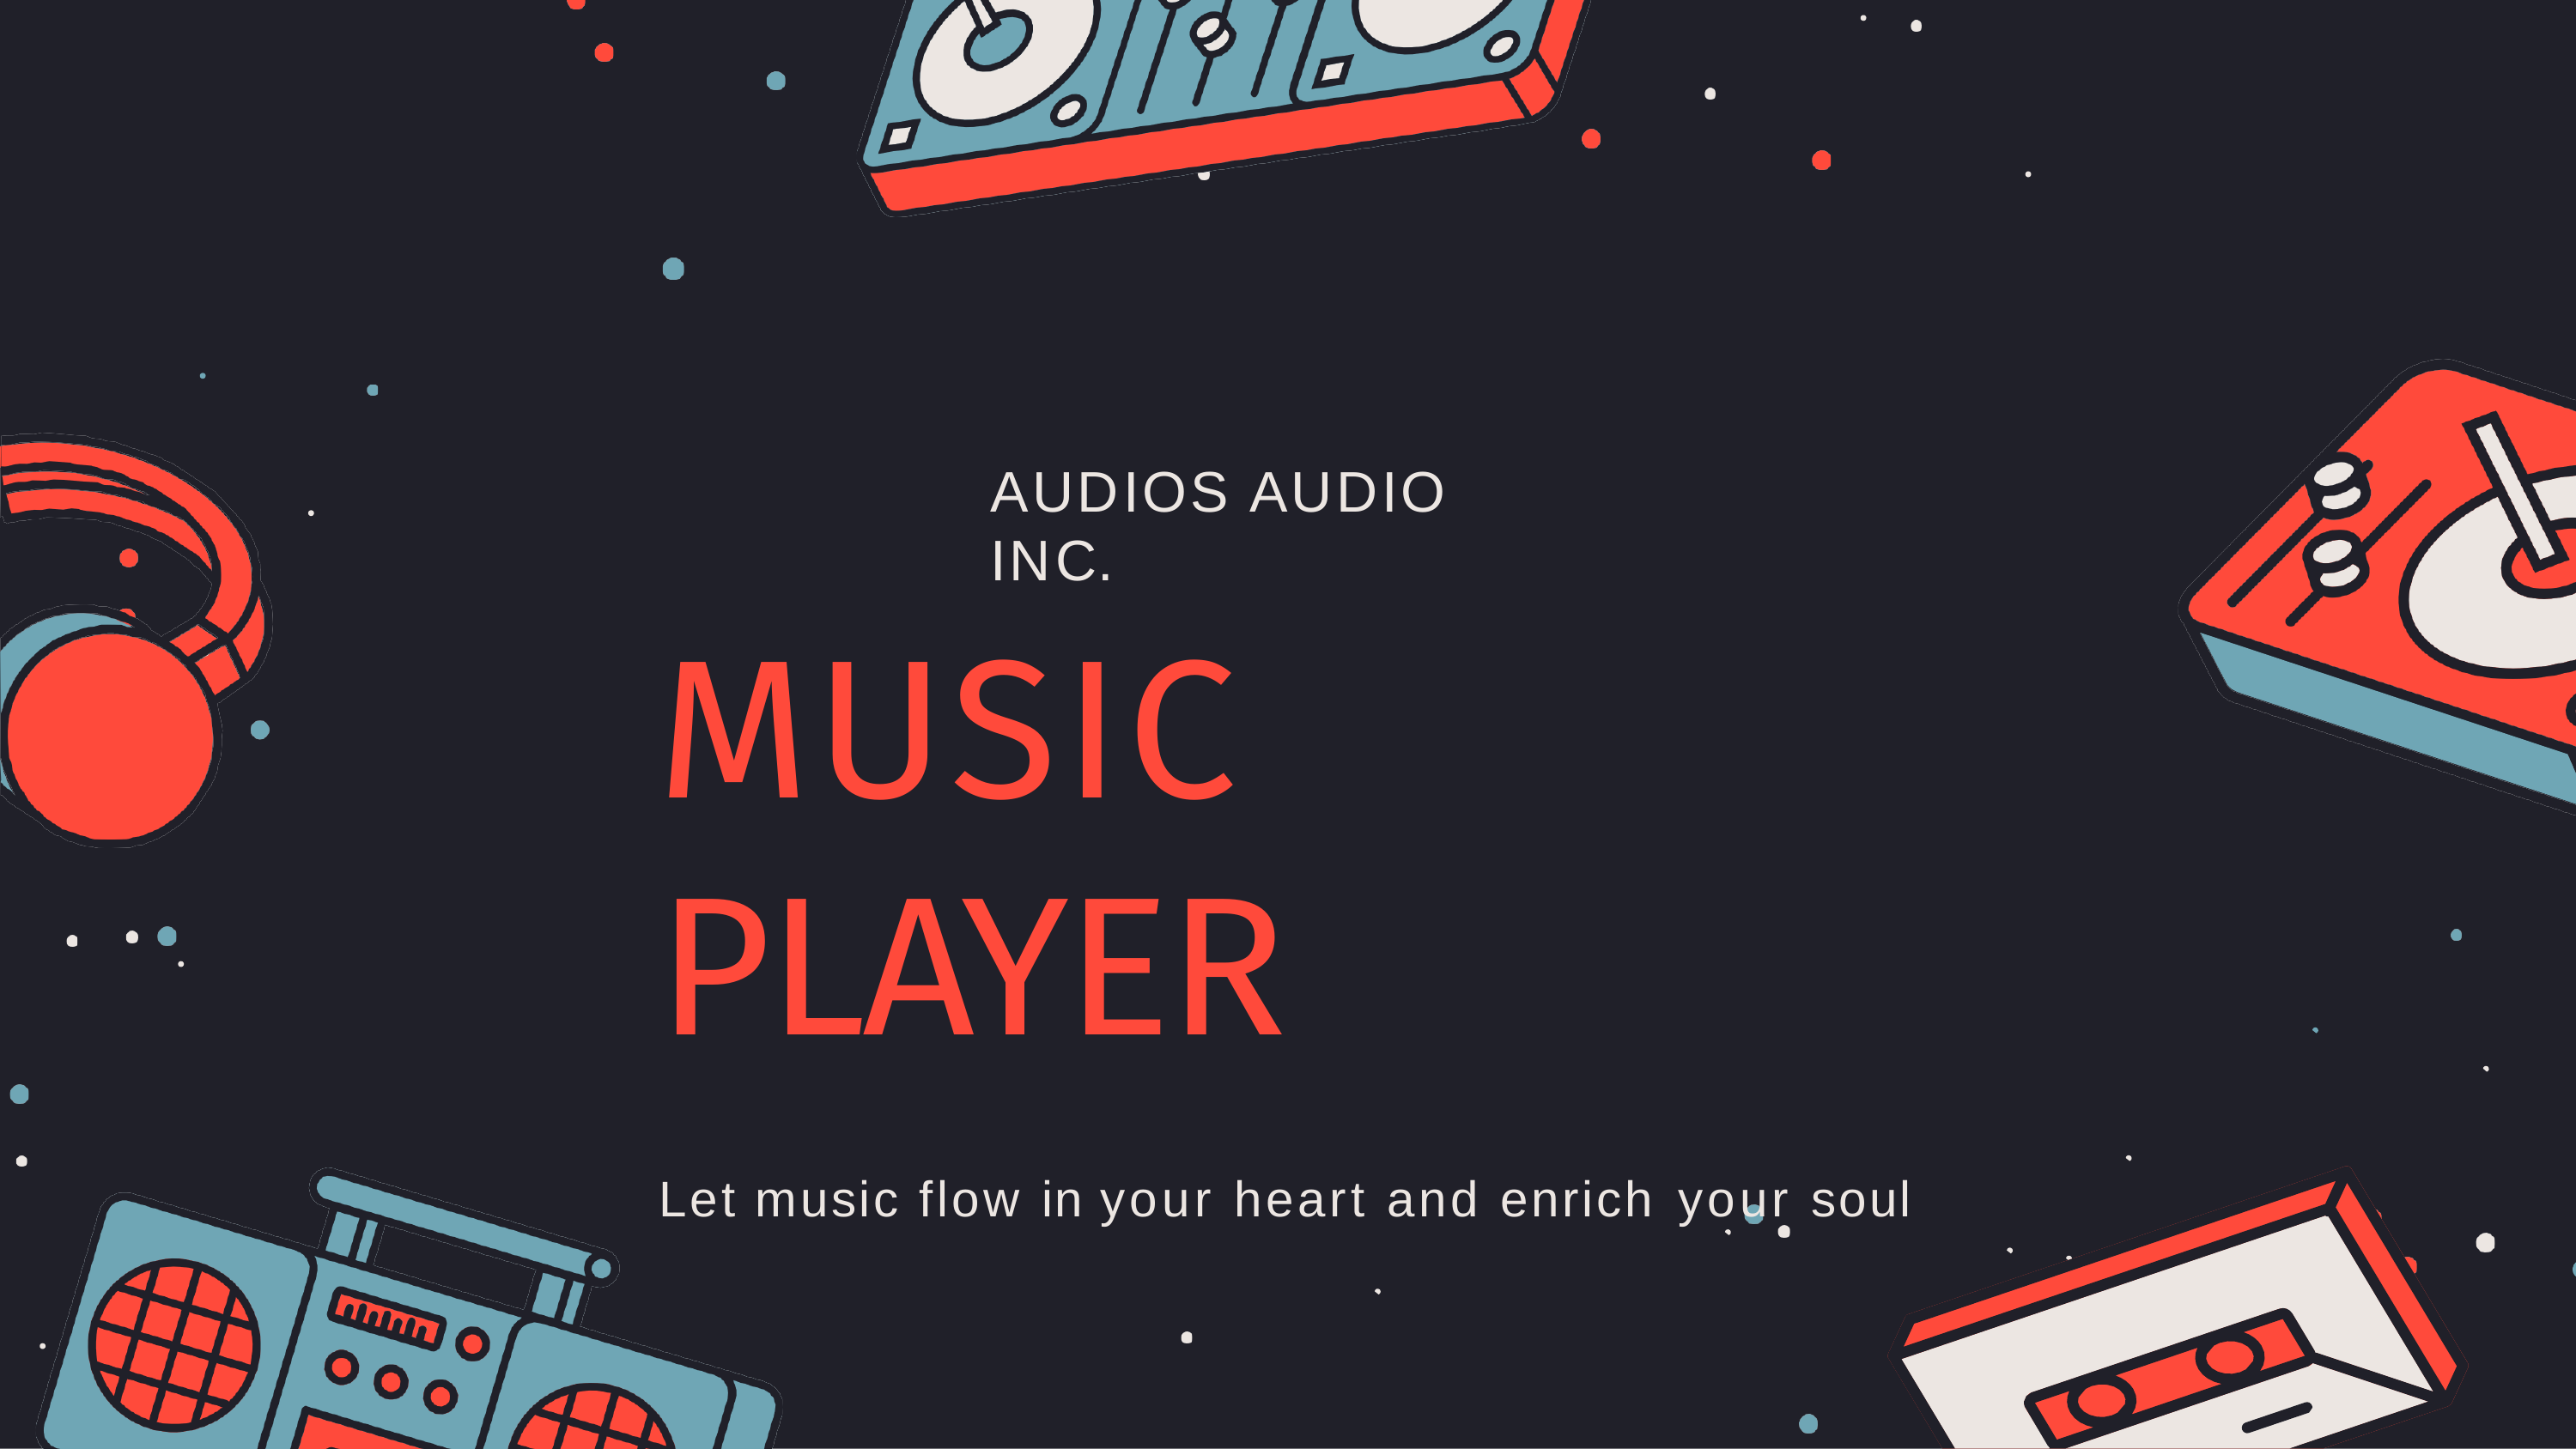

# AUDIOS	AUDIO	INC.

MUSIC PLAYER
Let music flow in your heart and enrich your soul